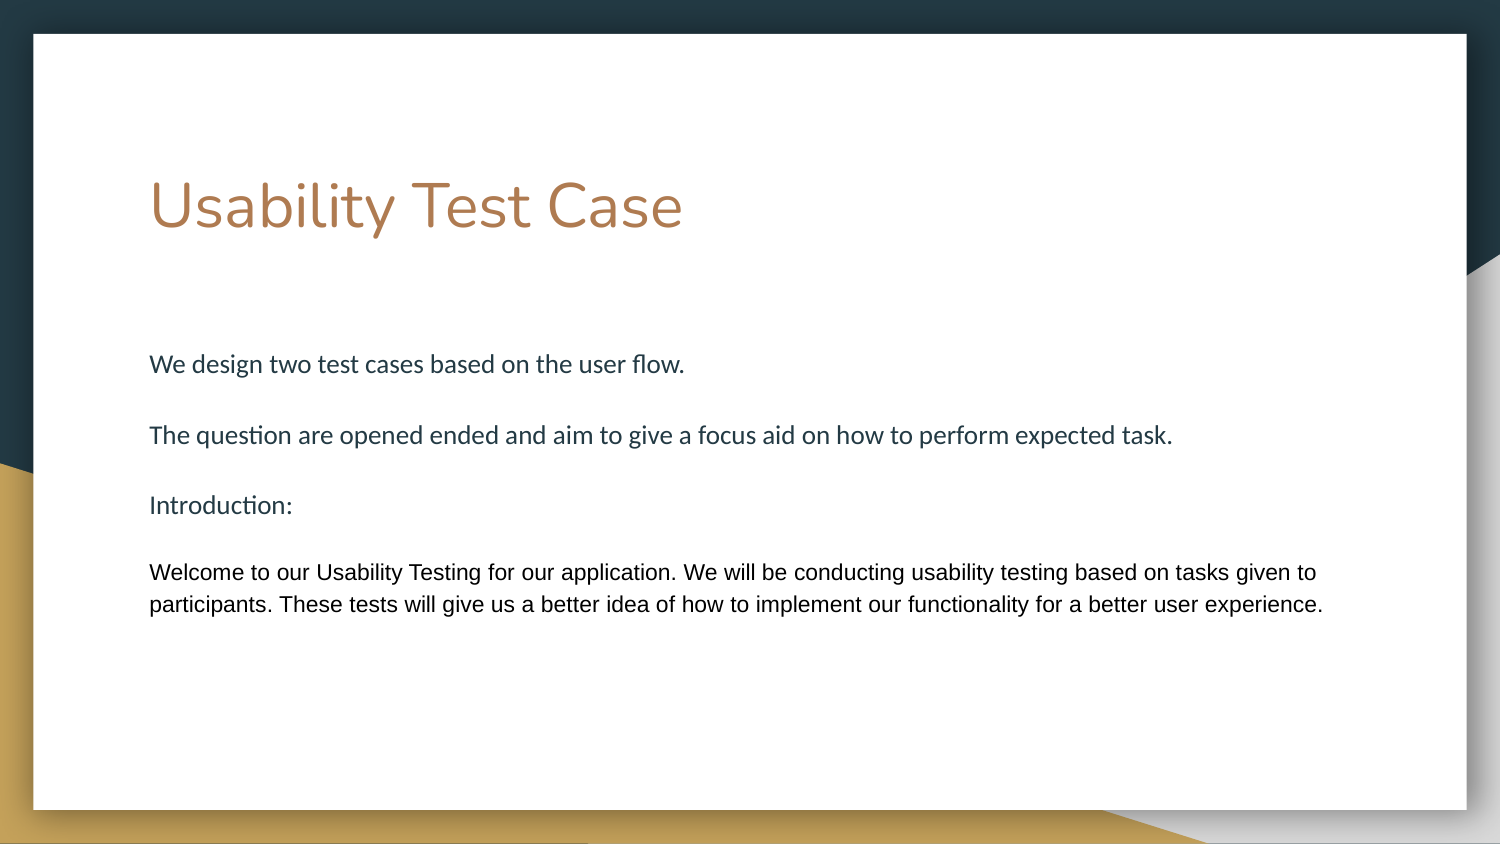

# Usability Test Case
We design two test cases based on the user flow.
The question are opened ended and aim to give a focus aid on how to perform expected task.
Introduction:
Welcome to our Usability Testing for our application. We will be conducting usability testing based on tasks given to participants. These tests will give us a better idea of how to implement our functionality for a better user experience.